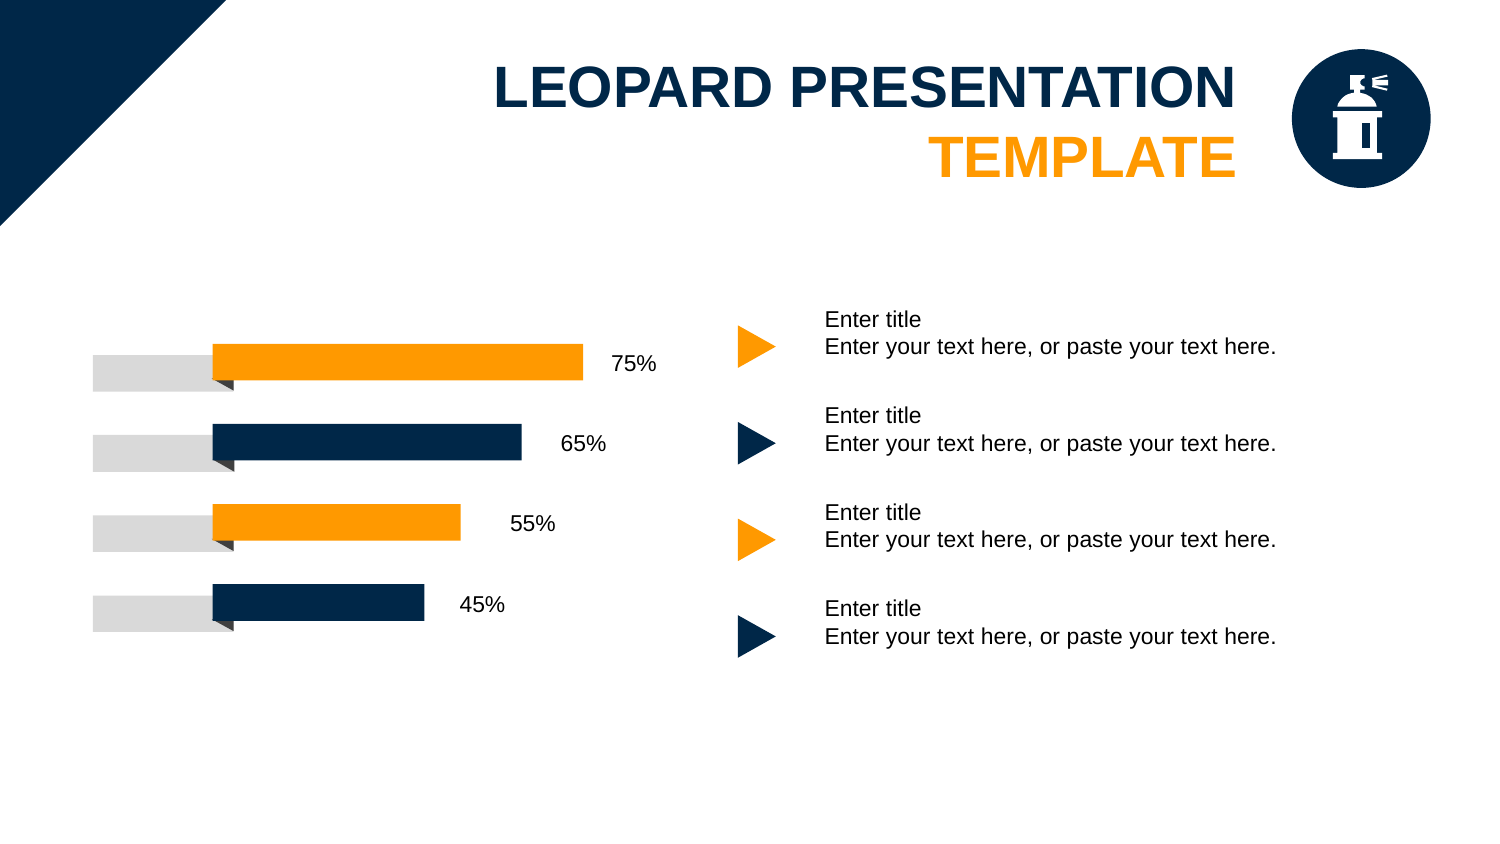

LEOPARD PRESENTATION TEMPLATE

Enter title
Enter your text here, or paste your text here.

75%
Enter title
Enter your text here, or paste your text here.

65%

Enter title
Enter your text here, or paste your text here.

55%

45%
Enter title
Enter your text here, or paste your text here.